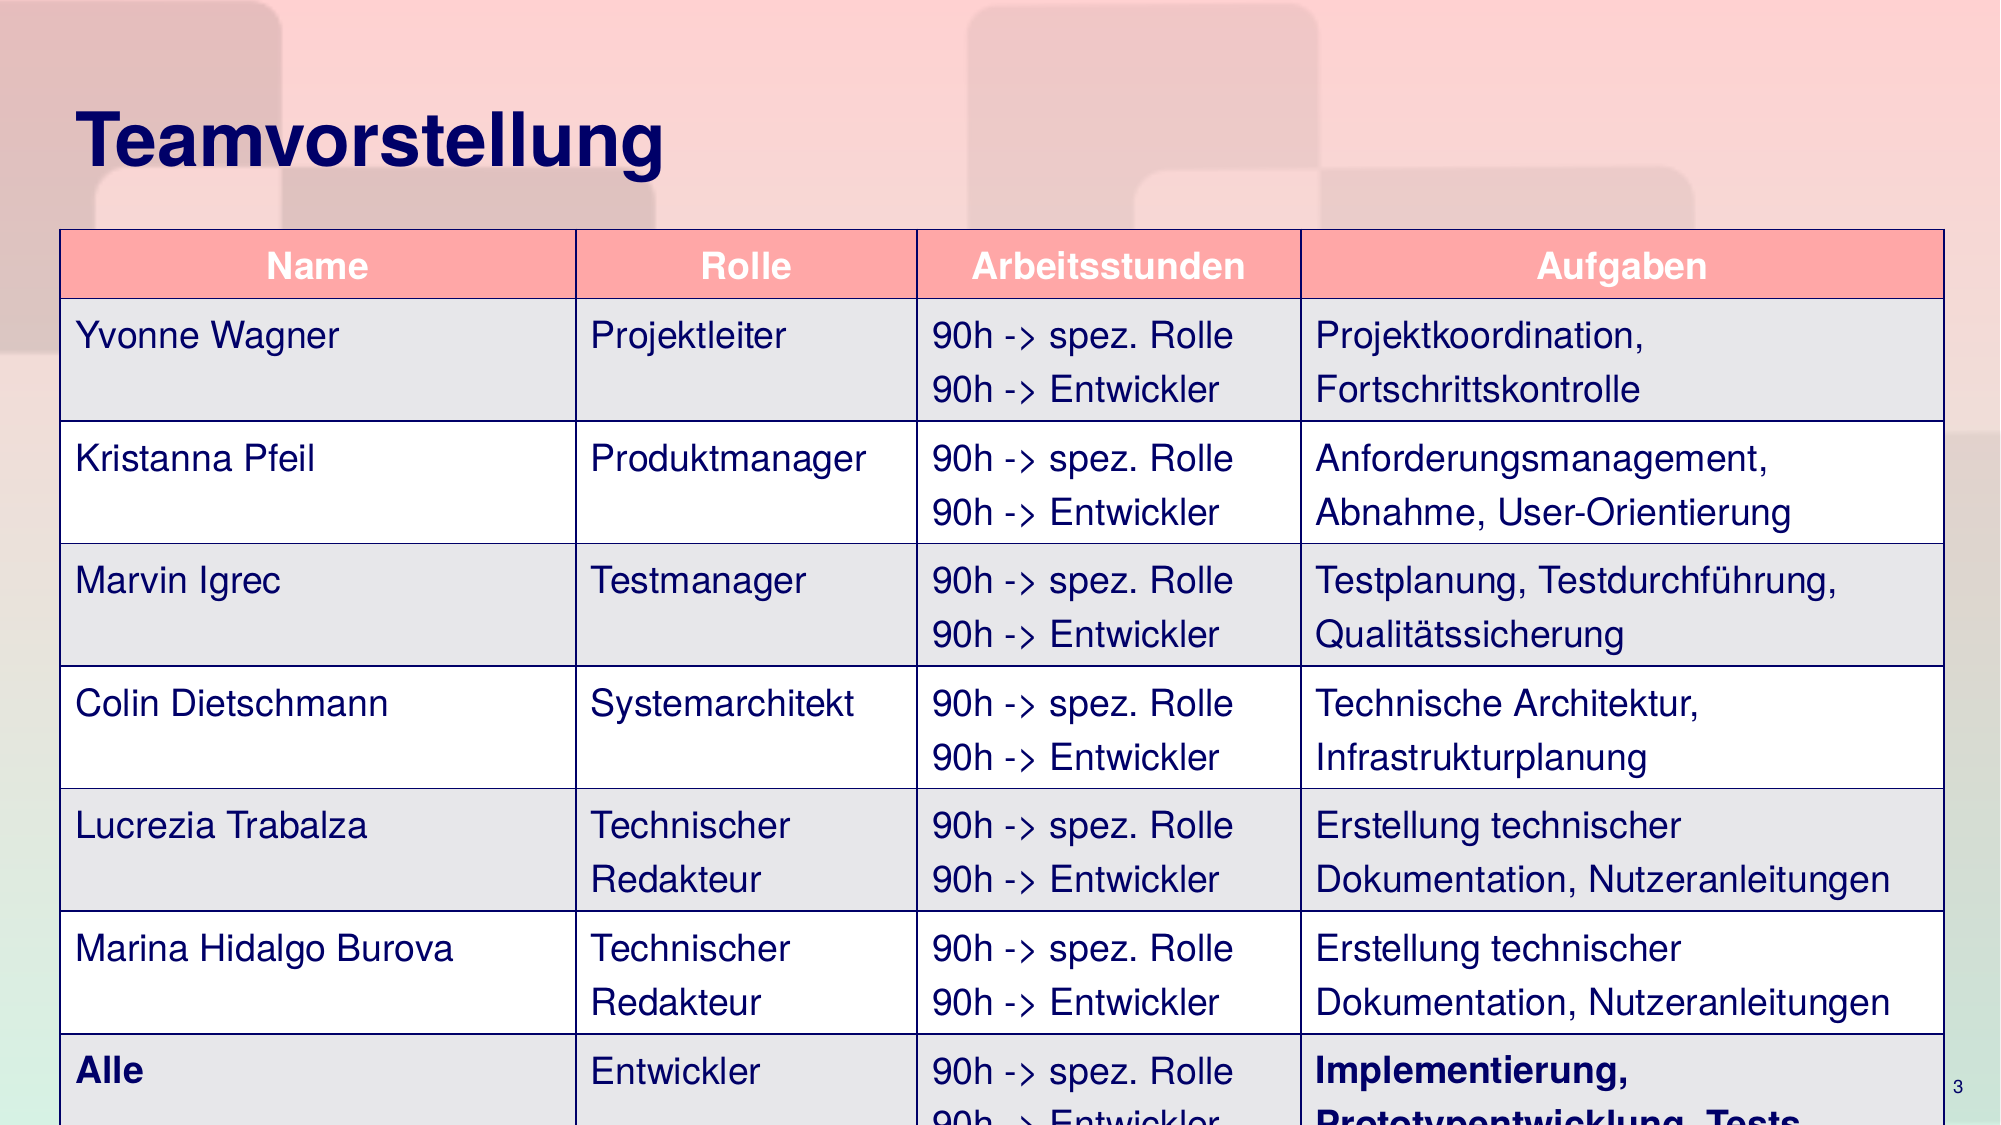

# Teamvorstellung
| Name | Rolle | Arbeitsstunden | Aufgaben |
| --- | --- | --- | --- |
| Yvonne Wagner | Projektleiter | 90h -> spez. Rolle 90h -> Entwickler | Projektkoordination, Fortschrittskontrolle |
| Kristanna Pfeil | Produktmanager | 90h -> spez. Rolle 90h -> Entwickler | Anforderungsmanagement, Abnahme, User-Orientierung |
| Marvin Igrec | Testmanager | 90h -> spez. Rolle 90h -> Entwickler | Testplanung, Testdurchführung, Qualitätssicherung |
| Colin Dietschmann | Systemarchitekt | 90h -> spez. Rolle 90h -> Entwickler | Technische Architektur, Infrastrukturplanung |
| Lucrezia Trabalza | Technischer Redakteur | 90h -> spez. Rolle 90h -> Entwickler | Erstellung technischer Dokumentation, Nutzeranleitungen |
| Marina Hidalgo Burova | Technischer Redakteur | 90h -> spez. Rolle 90h -> Entwickler | Erstellung technischer Dokumentation, Nutzeranleitungen |
| Alle | Entwickler | 90h -> spez. Rolle 90h -> Entwickler | Implementierung, Prototypentwicklung, Tests |
3